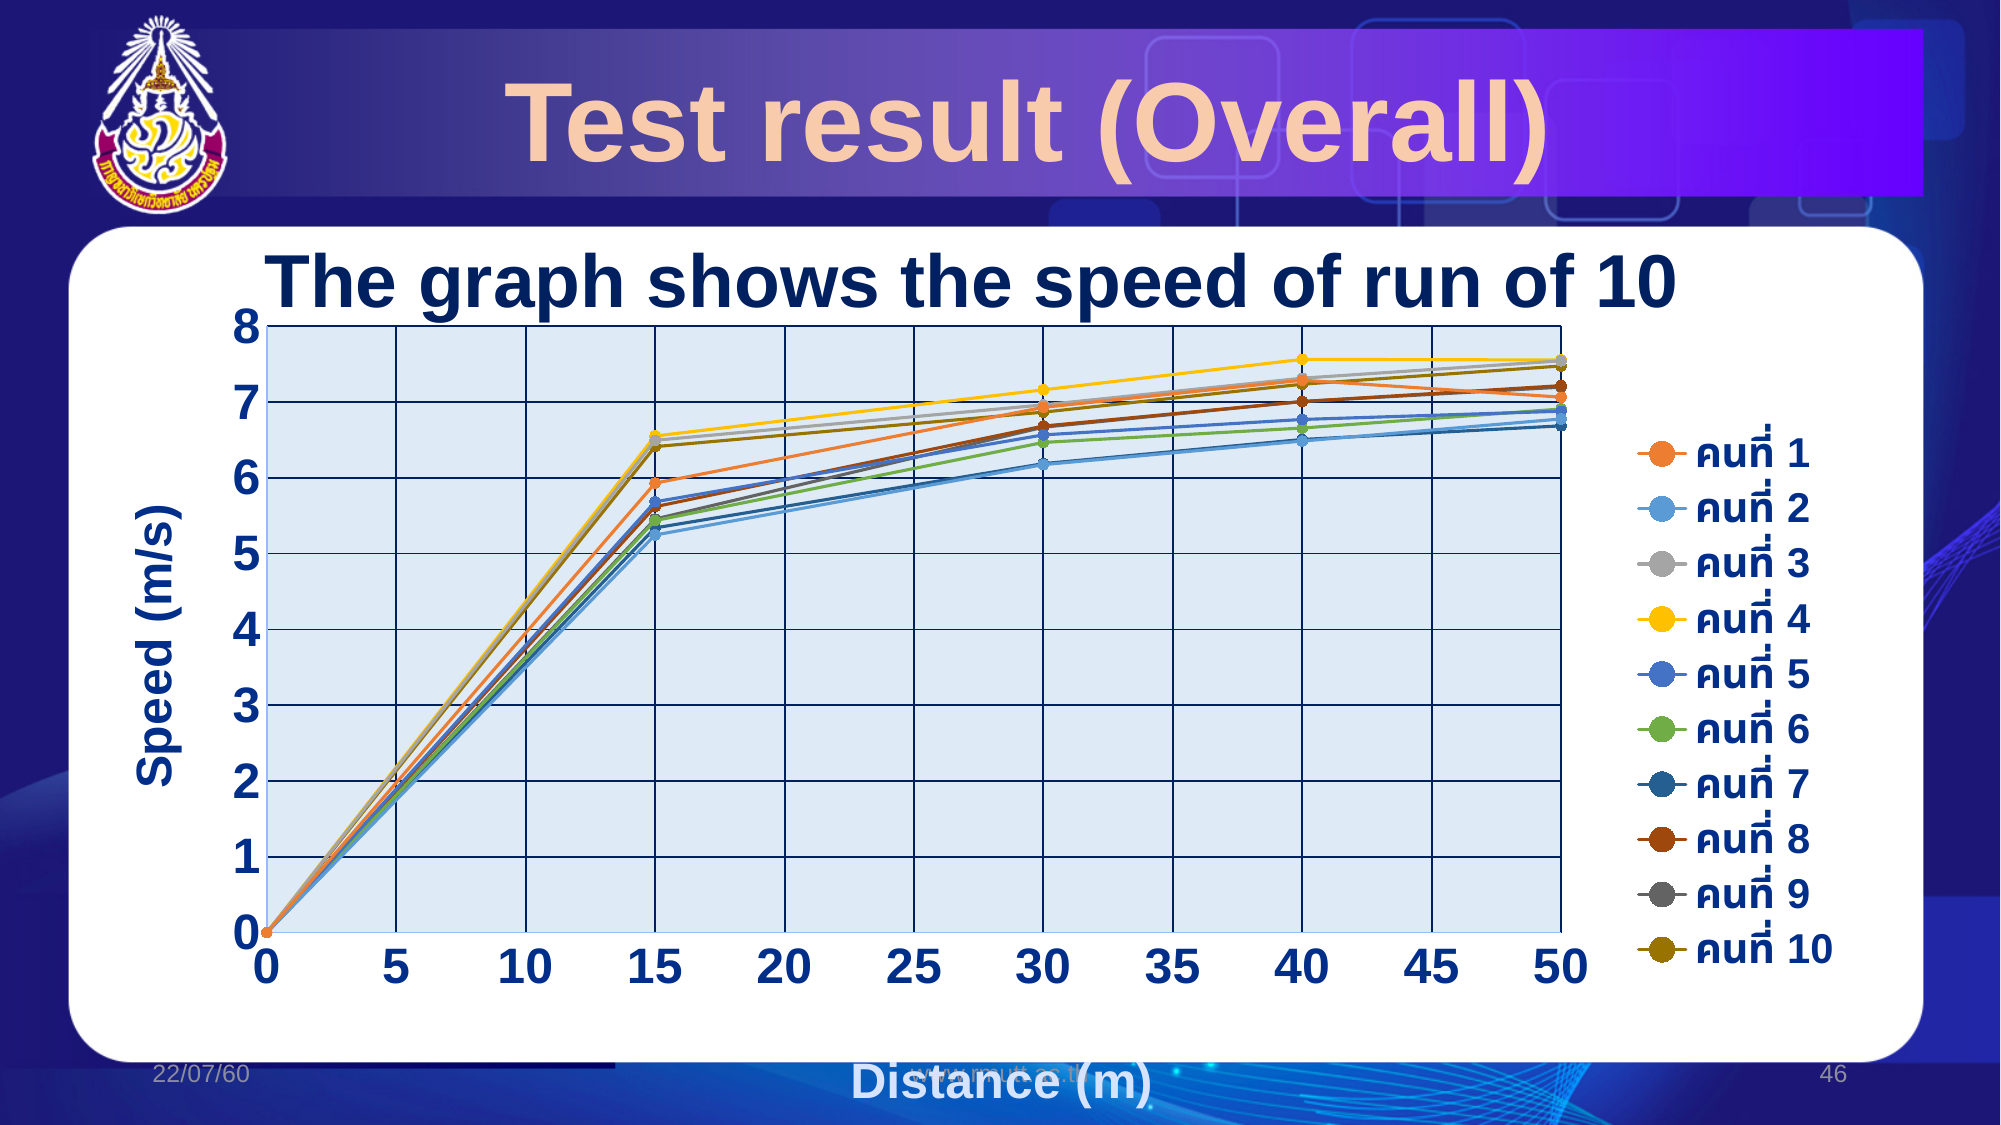

# Test result (Overall)

The graph shows the speed of run of 10 participants

### Chart

| Category |  |  |  |  |  |  |  |  |  |  |
|---|---|---|---|---|---|---|---|---|---|---|
22/07/60
www.rmutt.ac.th
46